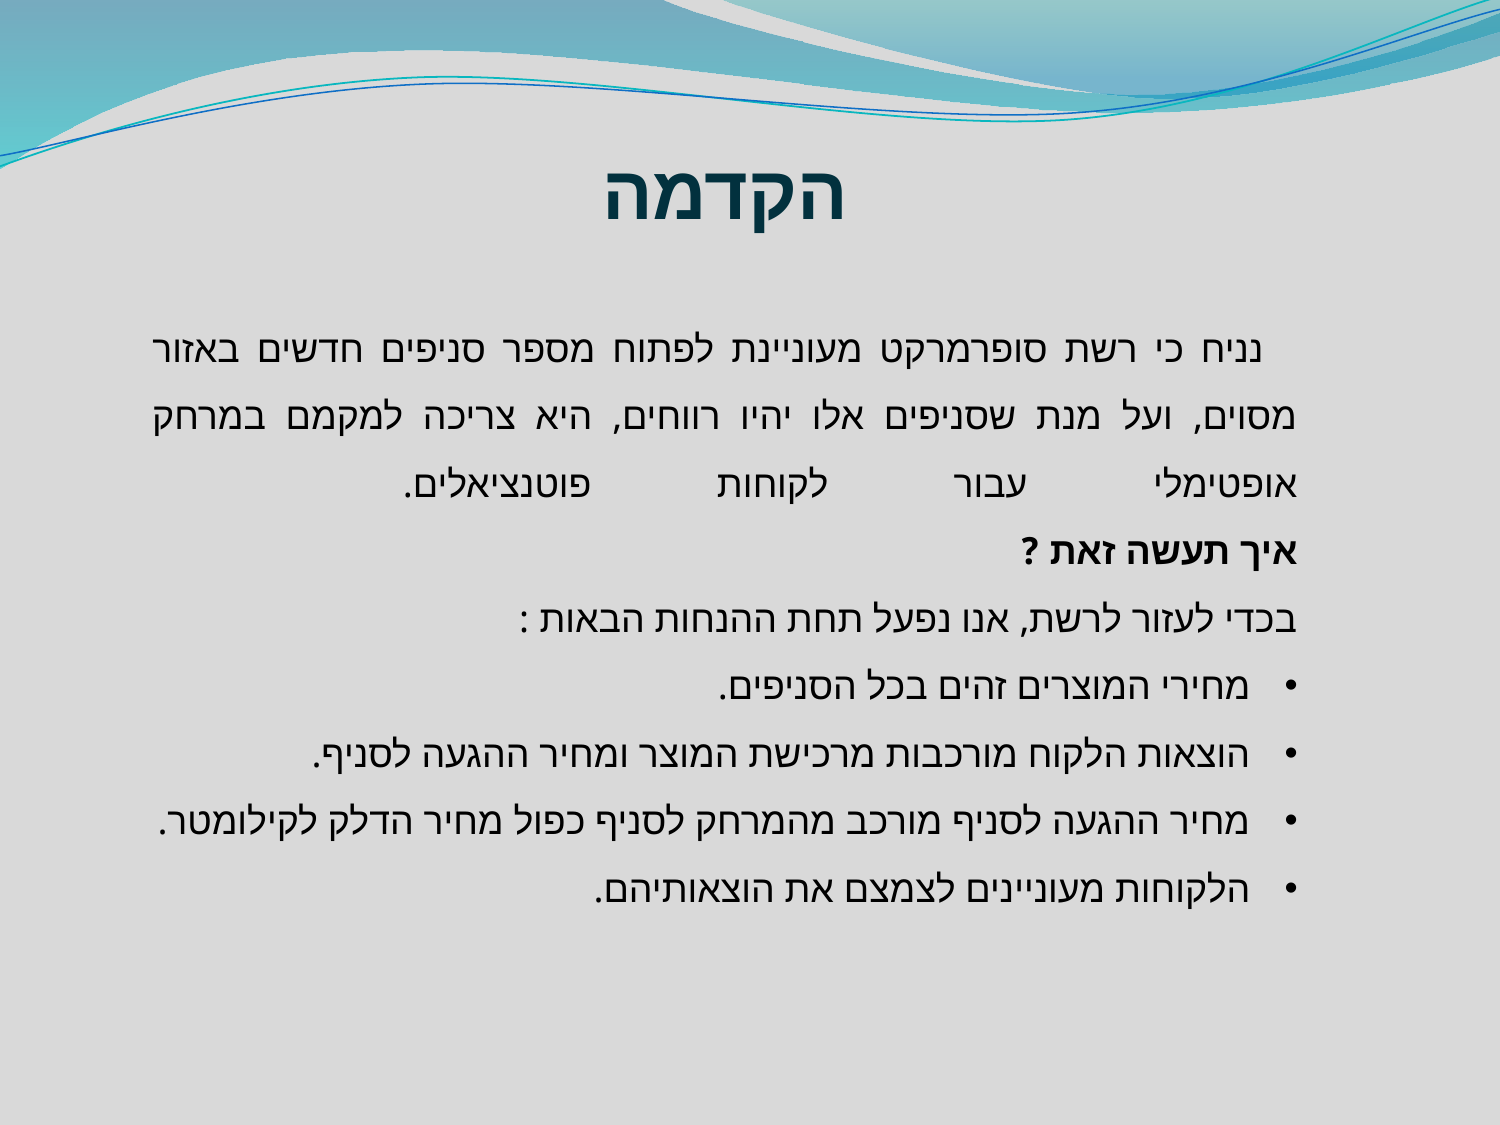

הקדמה

  נניח כי רשת סופרמרקט מעוניינת לפתוח מספר סניפים חדשים באזור מסוים, ועל מנת שסניפים אלו יהיו רווחים, היא צריכה למקמם במרחק אופטימלי עבור לקוחות פוטנציאלים.
איך תעשה זאת ?
בכדי לעזור לרשת, אנו נפעל תחת ההנחות הבאות :
מחירי המוצרים זהים בכל הסניפים.
הוצאות הלקוח מורכבות מרכישת המוצר ומחיר ההגעה לסניף.
מחיר ההגעה לסניף מורכב מהמרחק לסניף כפול מחיר הדלק לקילומטר.
הלקוחות מעוניינים לצמצם את הוצאותיהם.